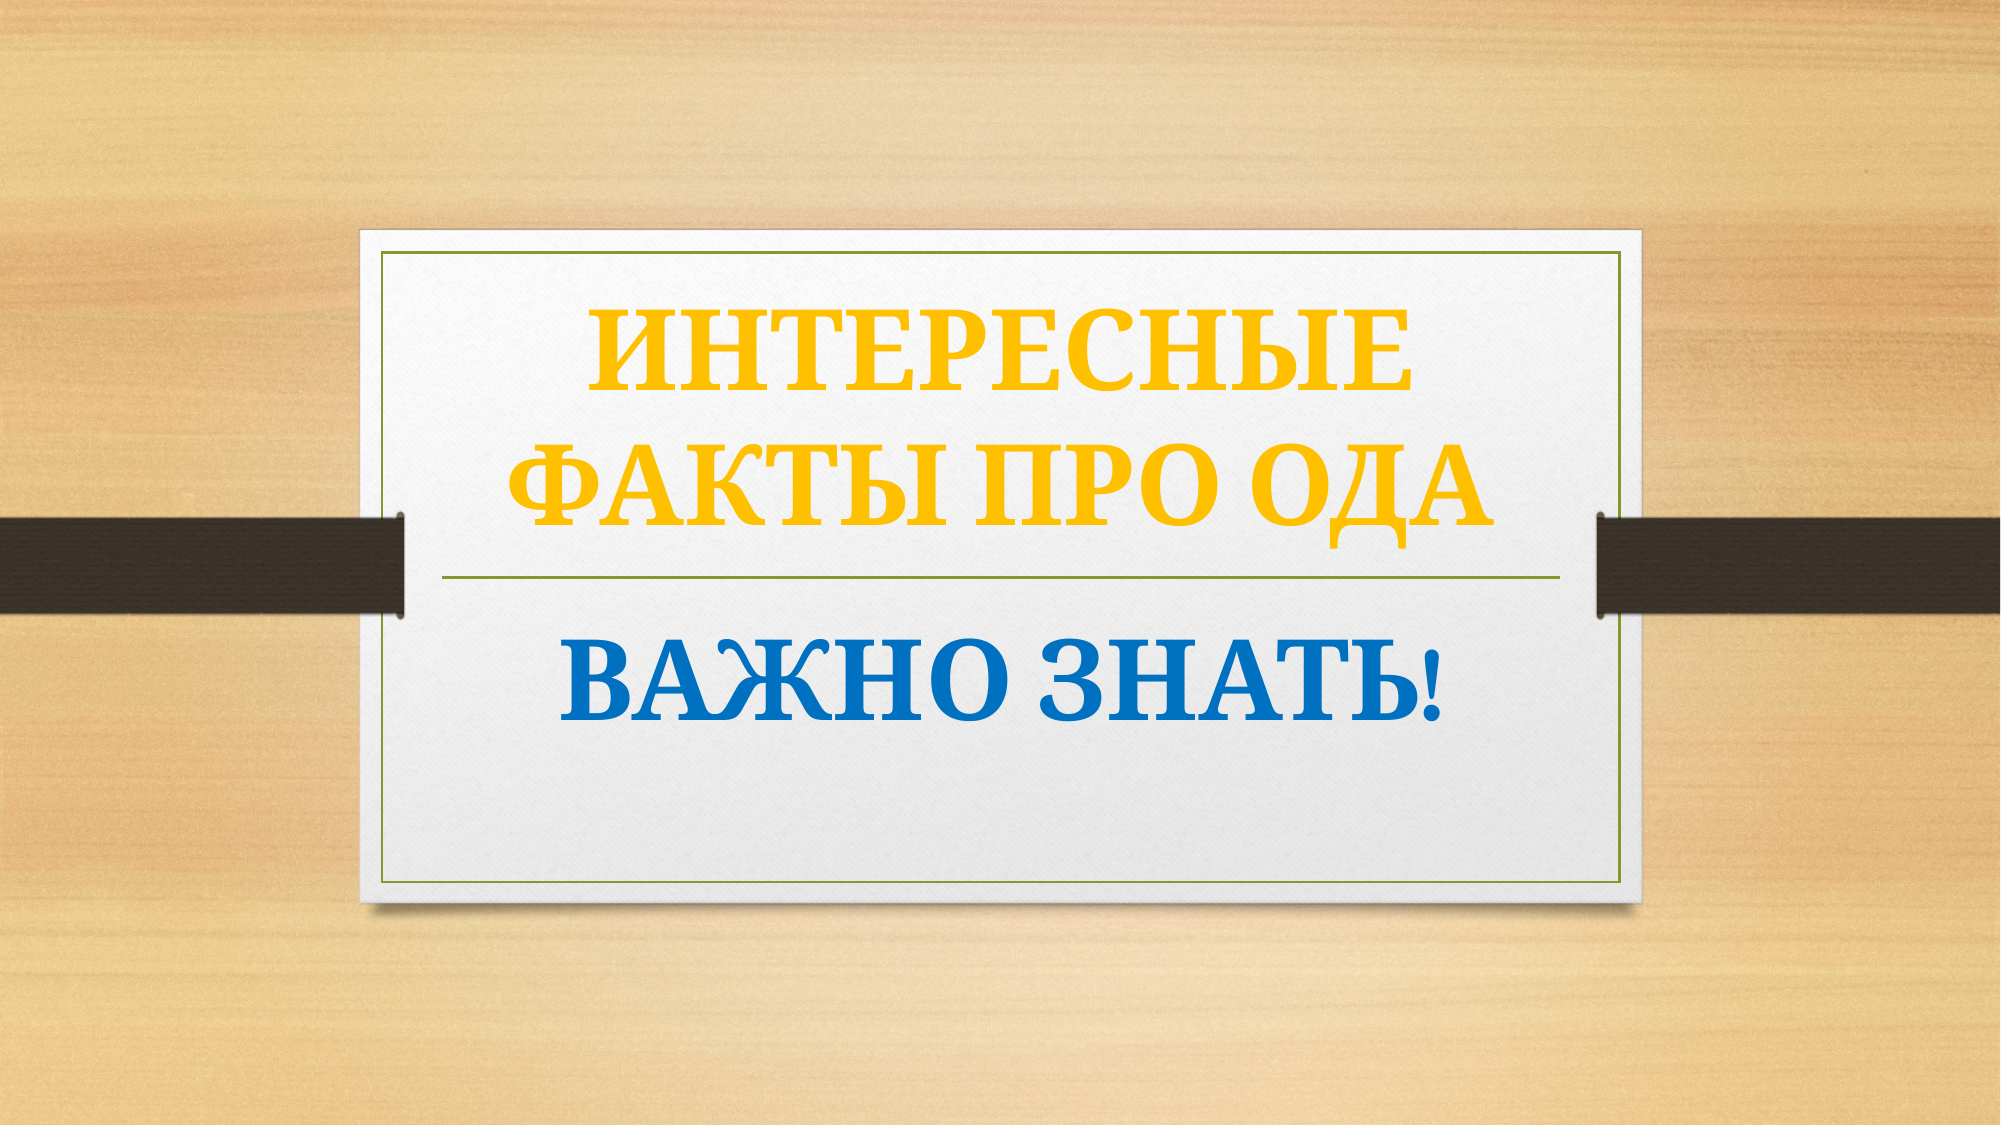

# ИНТЕРЕСНЫЕ ФАКТЫ ПРО ОДА
ВАЖНО ЗНАТЬ!